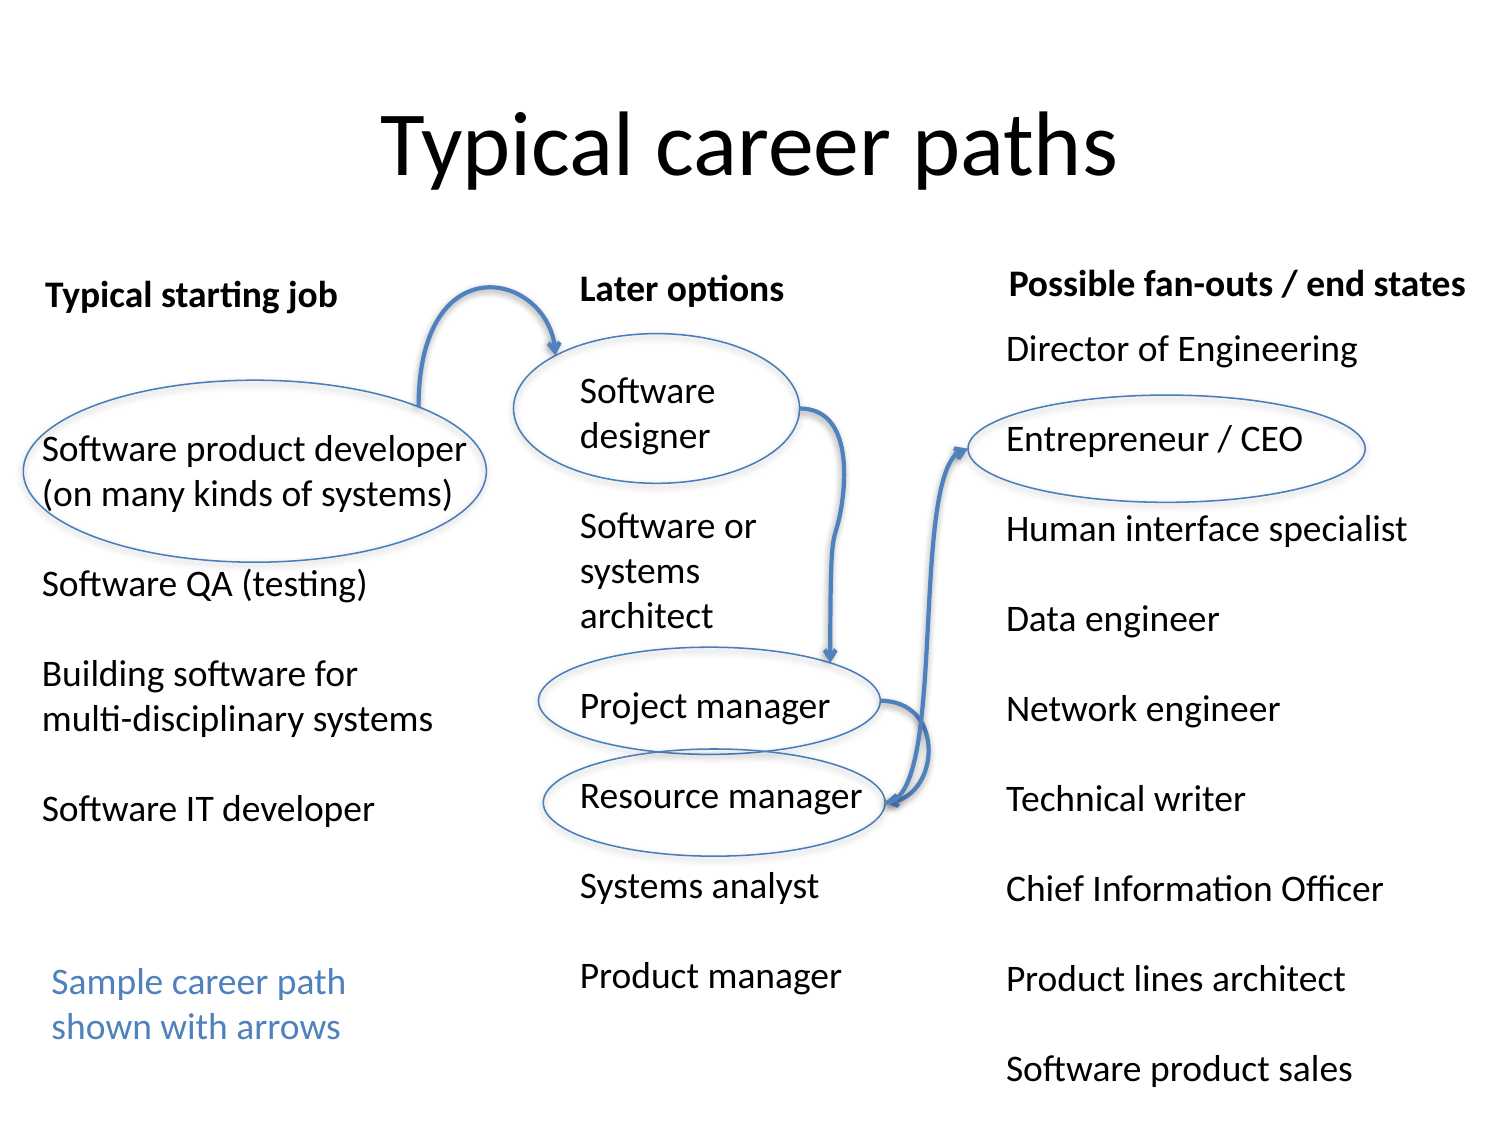

# Typical career paths
Possible fan-outs / end states
Later options
Typical starting job
Director of Engineering

Entrepreneur / CEO

Human interface specialist

Data engineer

Network engineer

Technical writer

Chief Information Officer

Product lines architect

Software product sales

Software
designer

Software or
systems
architect

Project manager

Resource manager

Systems analyst

Product manager

Software product developer
(on many kinds of systems)

Software QA (testing)

Building software for
multi-disciplinary systems

Software IT developer

Sample career path
shown with arrows